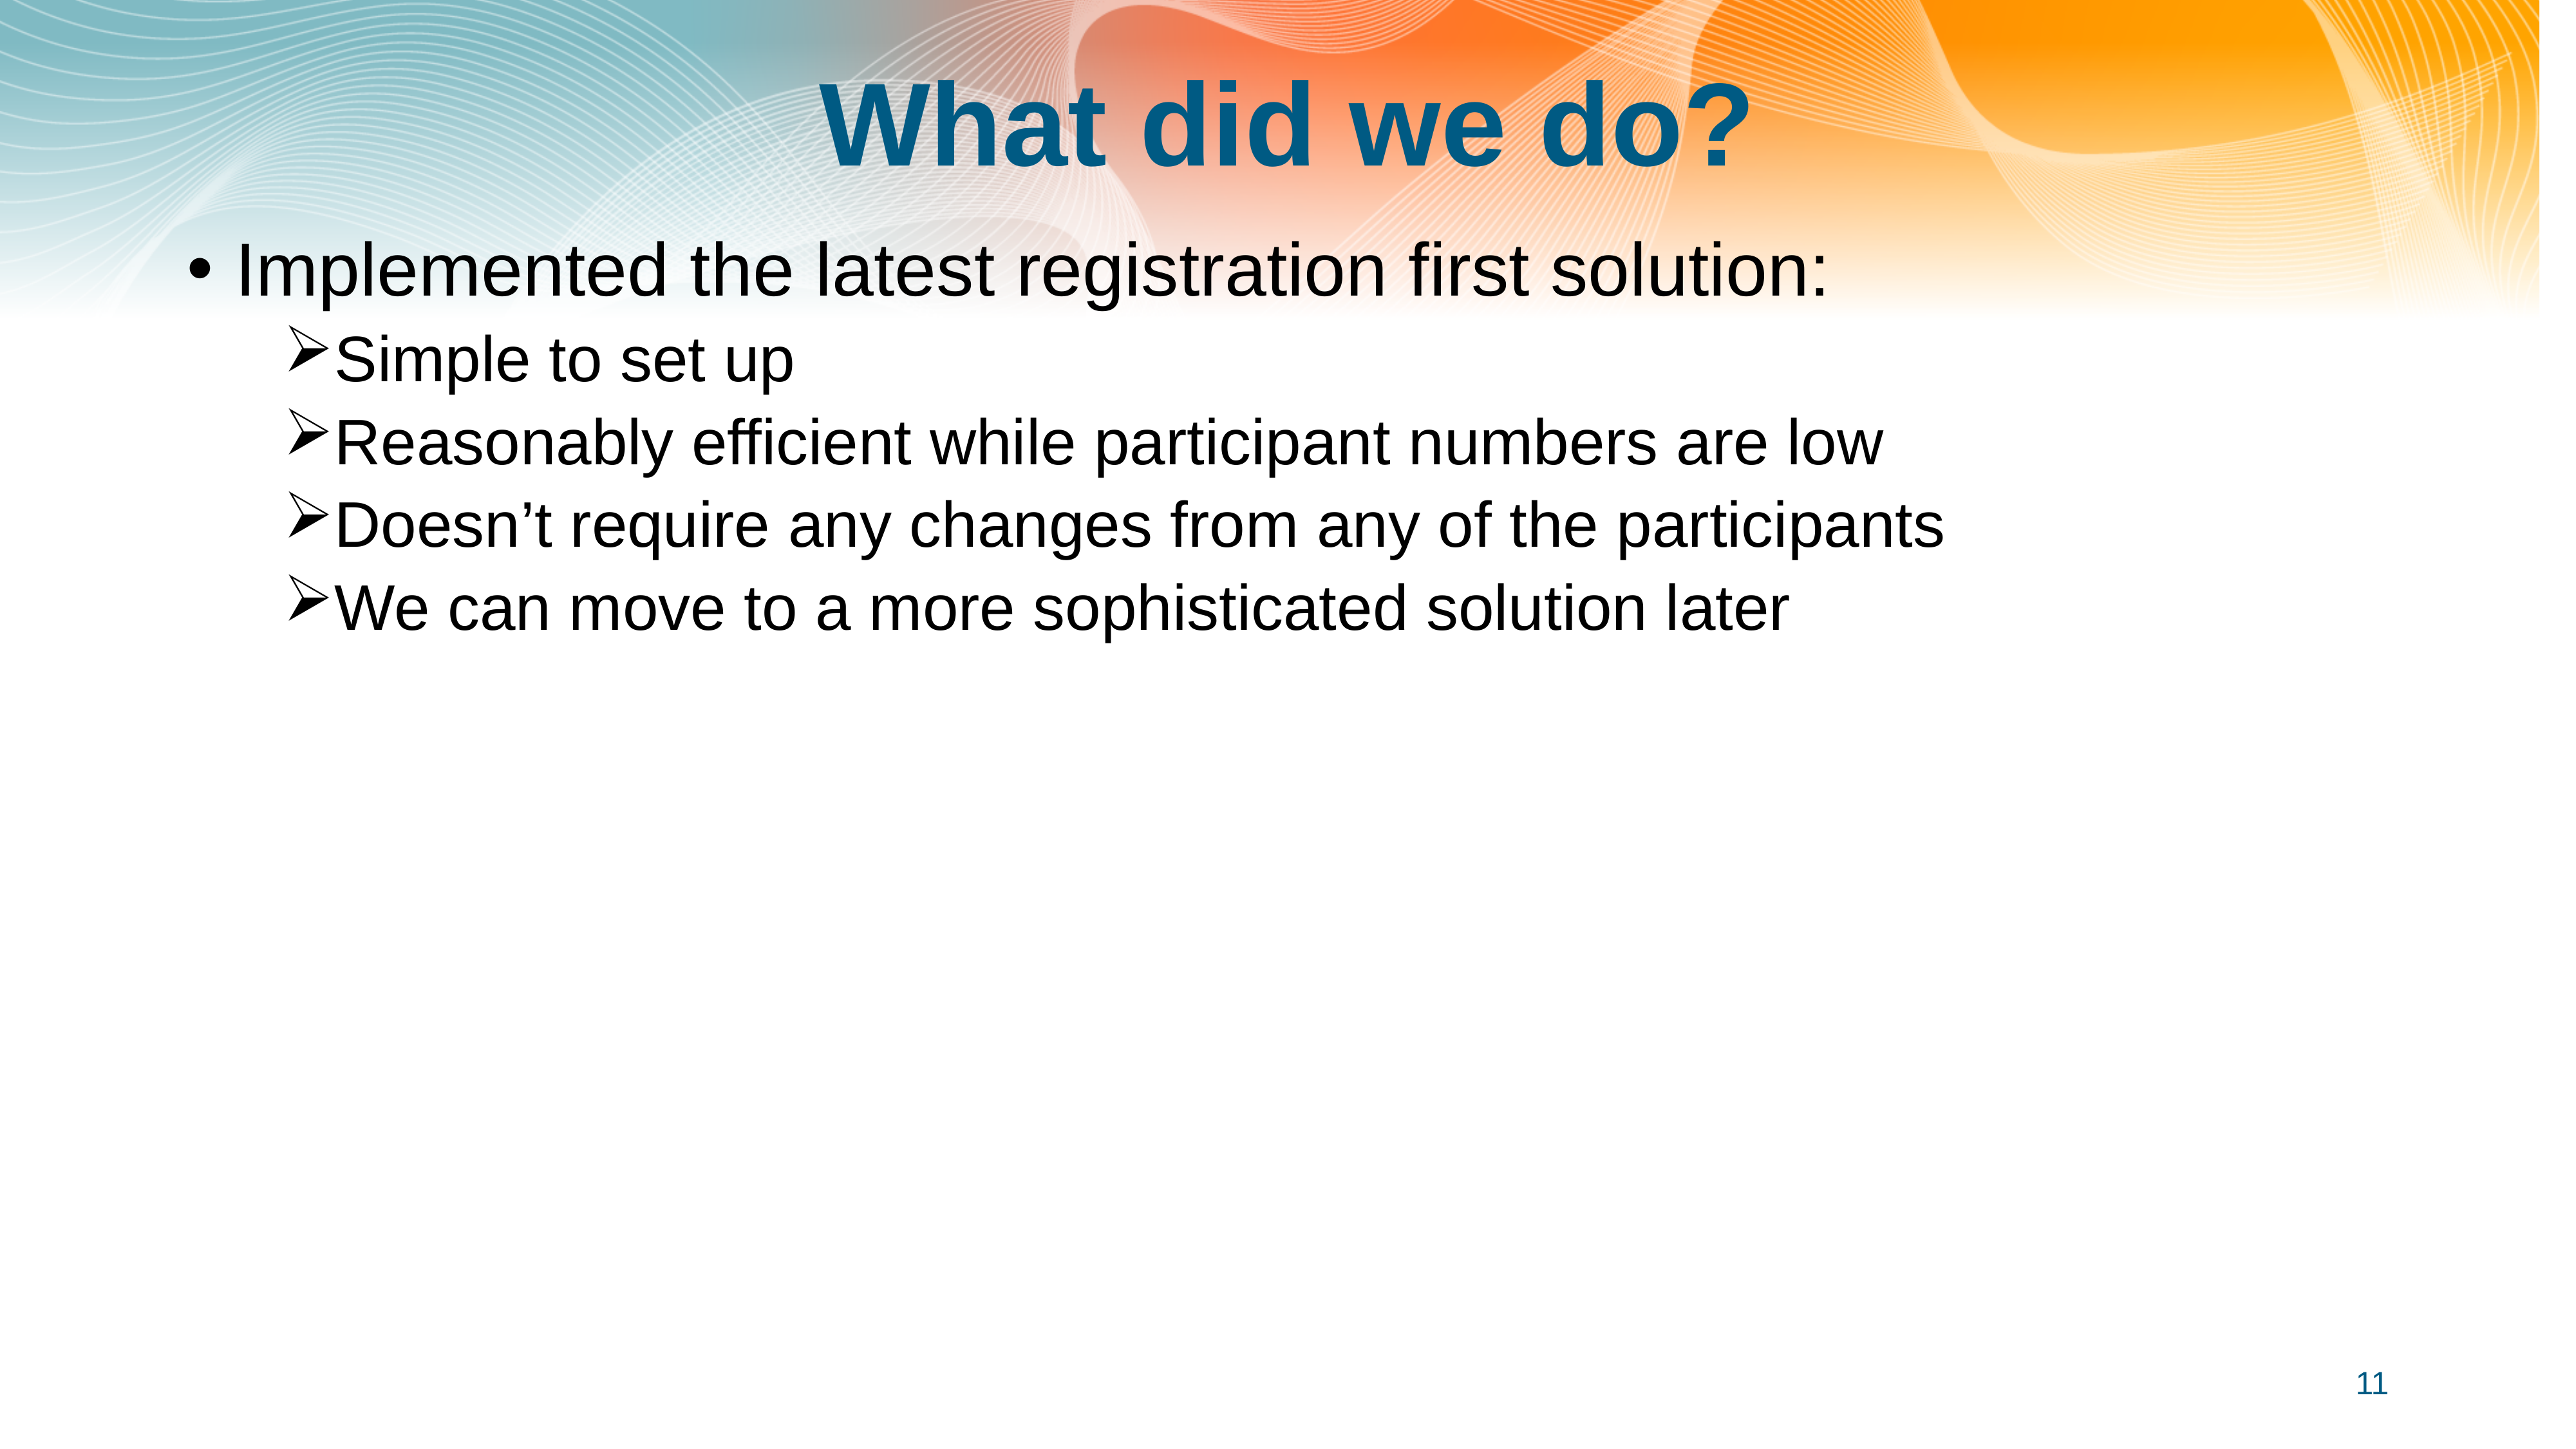

# What did we do?
Implemented the latest registration first solution:
Simple to set up
Reasonably efficient while participant numbers are low
Doesn’t require any changes from any of the participants
We can move to a more sophisticated solution later
11